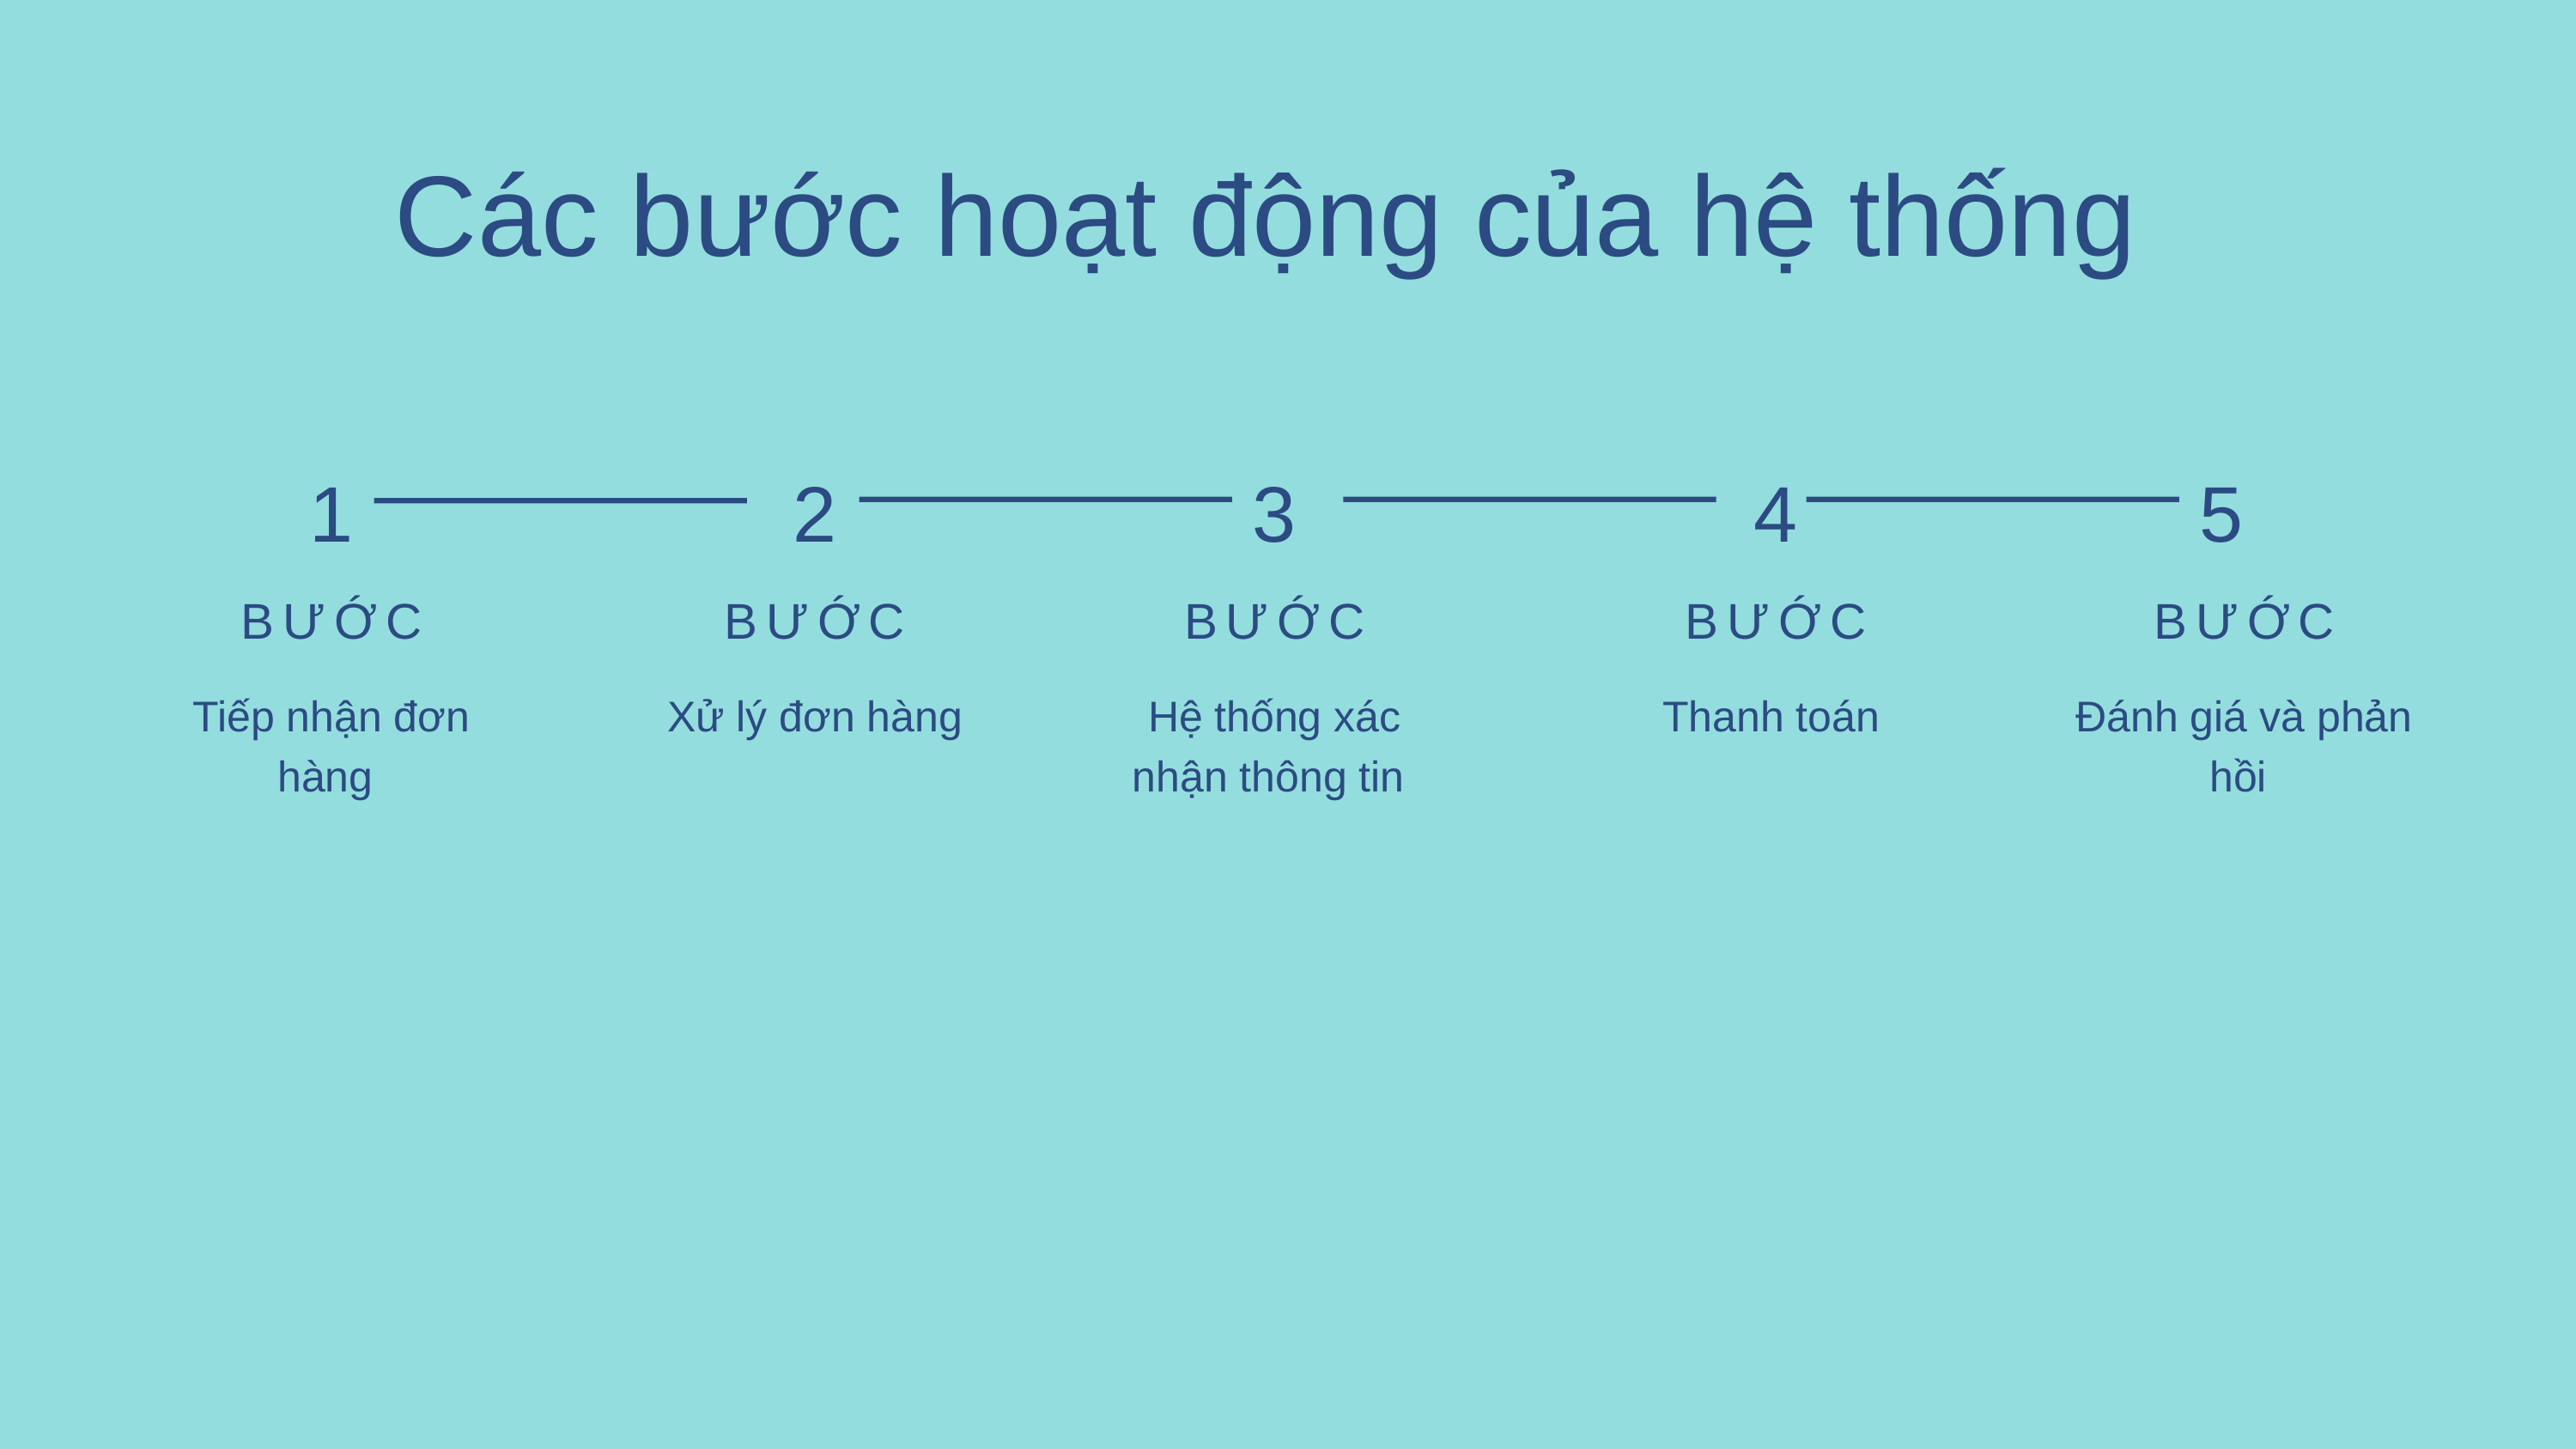

Các bước hoạt động của hệ thống
1
2
3
4
5

BƯỚC
Thanh toán
BƯỚC
Đánh giá và phản hồi

BƯỚC
Tiếp nhận đơn hàng

BƯỚC
Xử lý đơn hàng

BƯỚC
Hệ thống xác nhận thông tin